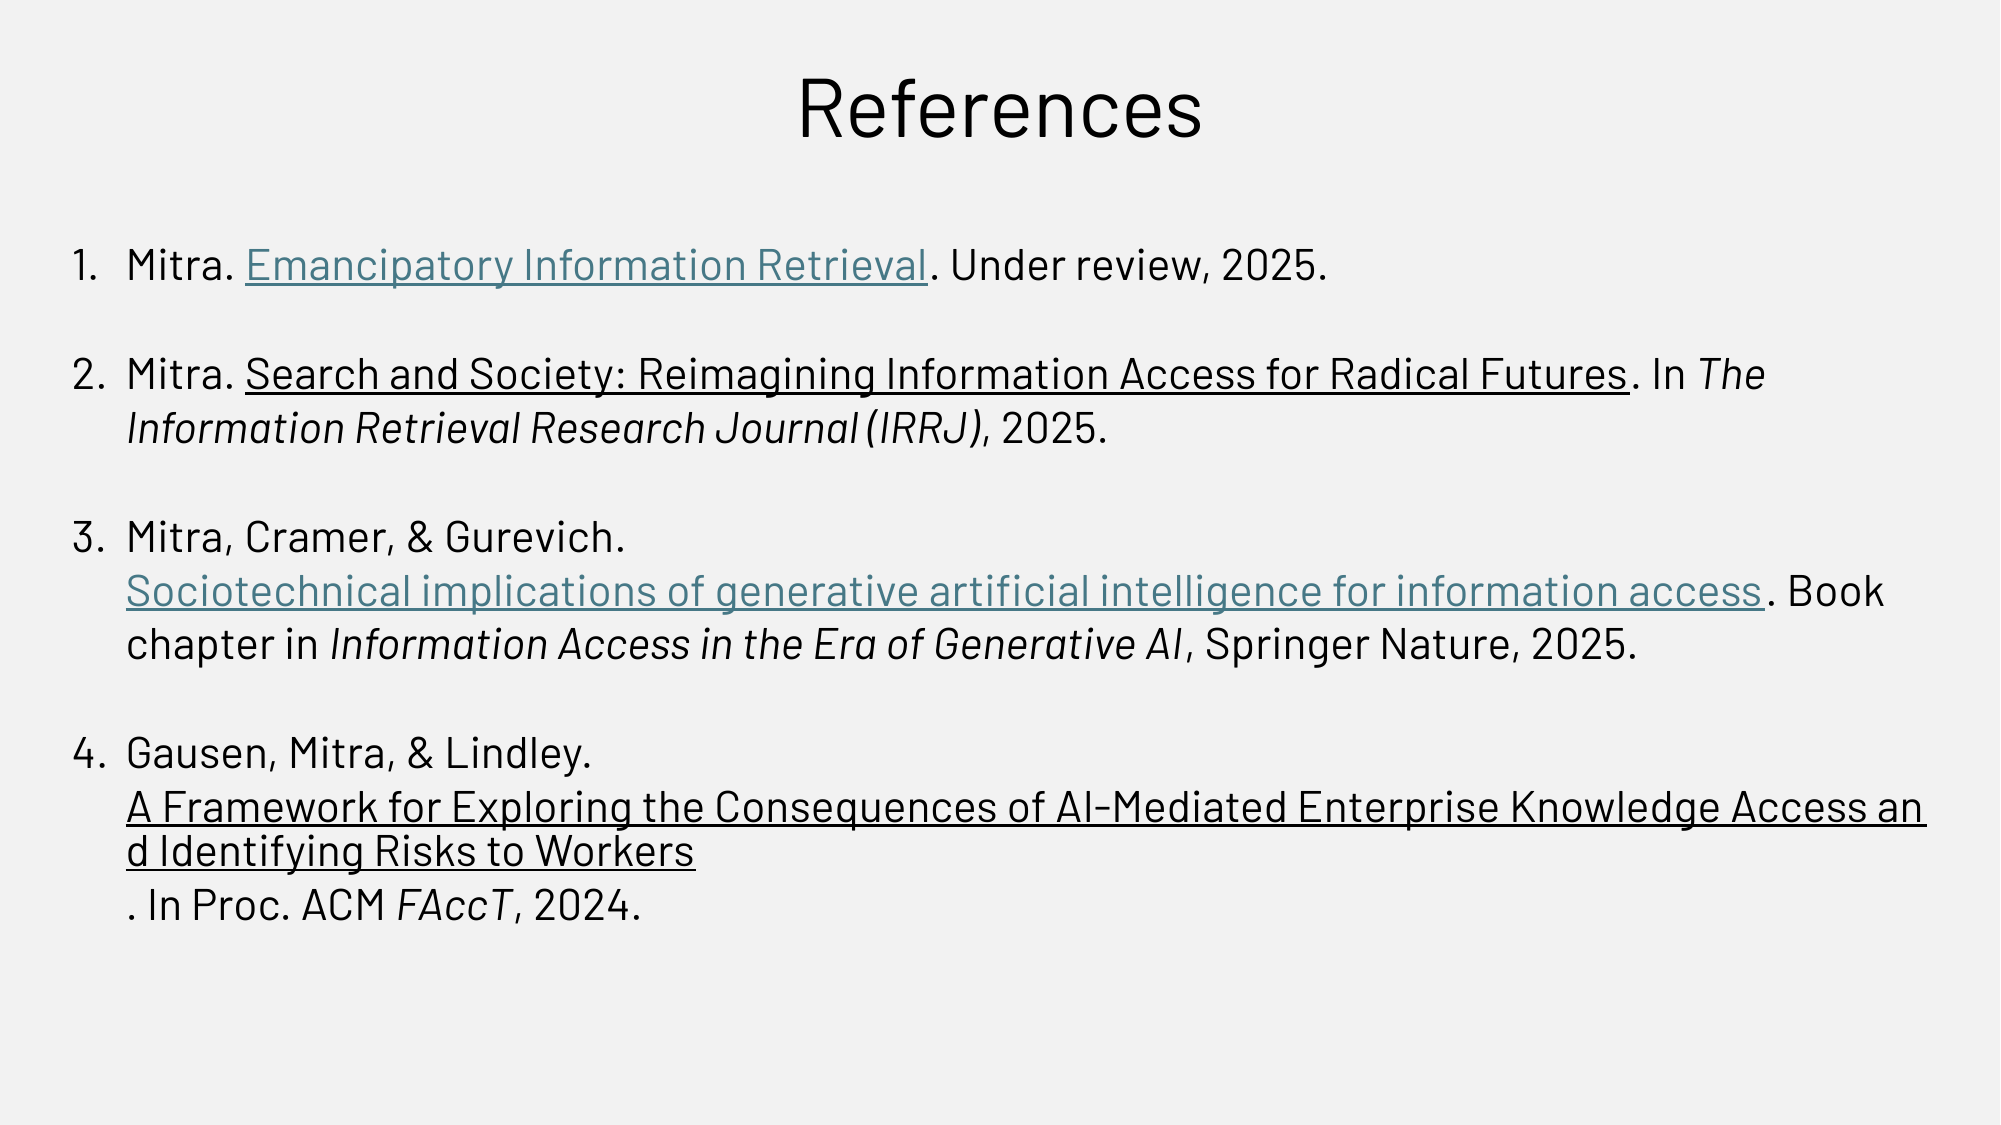

# References
Mitra. Emancipatory Information Retrieval. Under review, 2025.
Mitra. Search and Society: Reimagining Information Access for Radical Futures. In The Information Retrieval Research Journal (IRRJ), 2025.
Mitra, Cramer, & Gurevich. Sociotechnical implications of generative artificial intelligence for information access. Book chapter in Information Access in the Era of Generative AI, Springer Nature, 2025.
Gausen, Mitra, & Lindley. A Framework for Exploring the Consequences of AI-Mediated Enterprise Knowledge Access and Identifying Risks to Workers. In Proc. ACM FAccT, 2024.